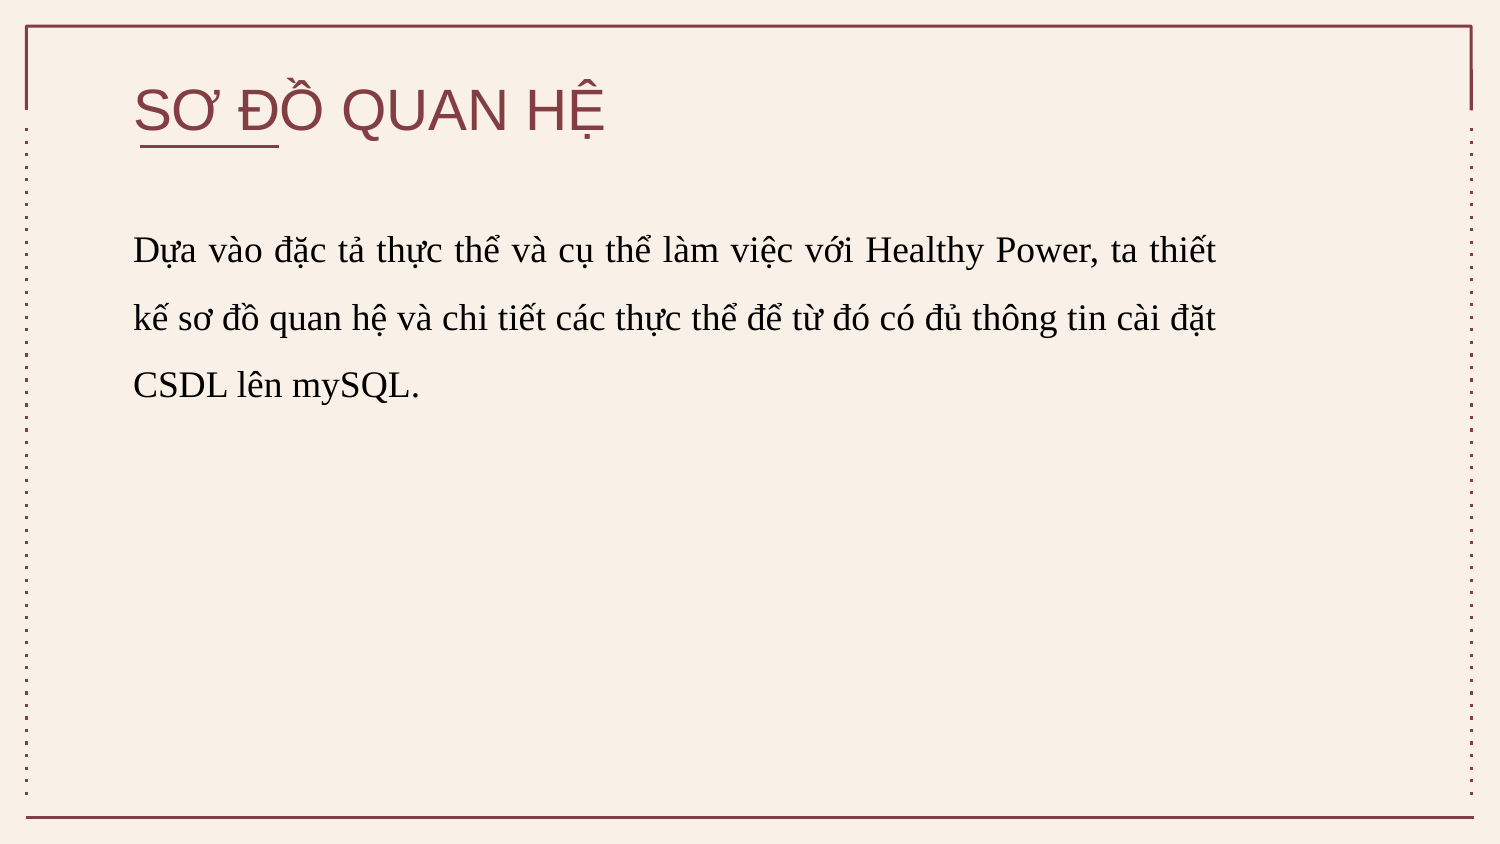

# SƠ ĐỒ QUAN HỆ
Dựa vào đặc tả thực thể và cụ thể làm việc với Healthy Power, ta thiết kế sơ đồ quan hệ và chi tiết các thực thể để từ đó có đủ thông tin cài đặt CSDL lên mySQL.